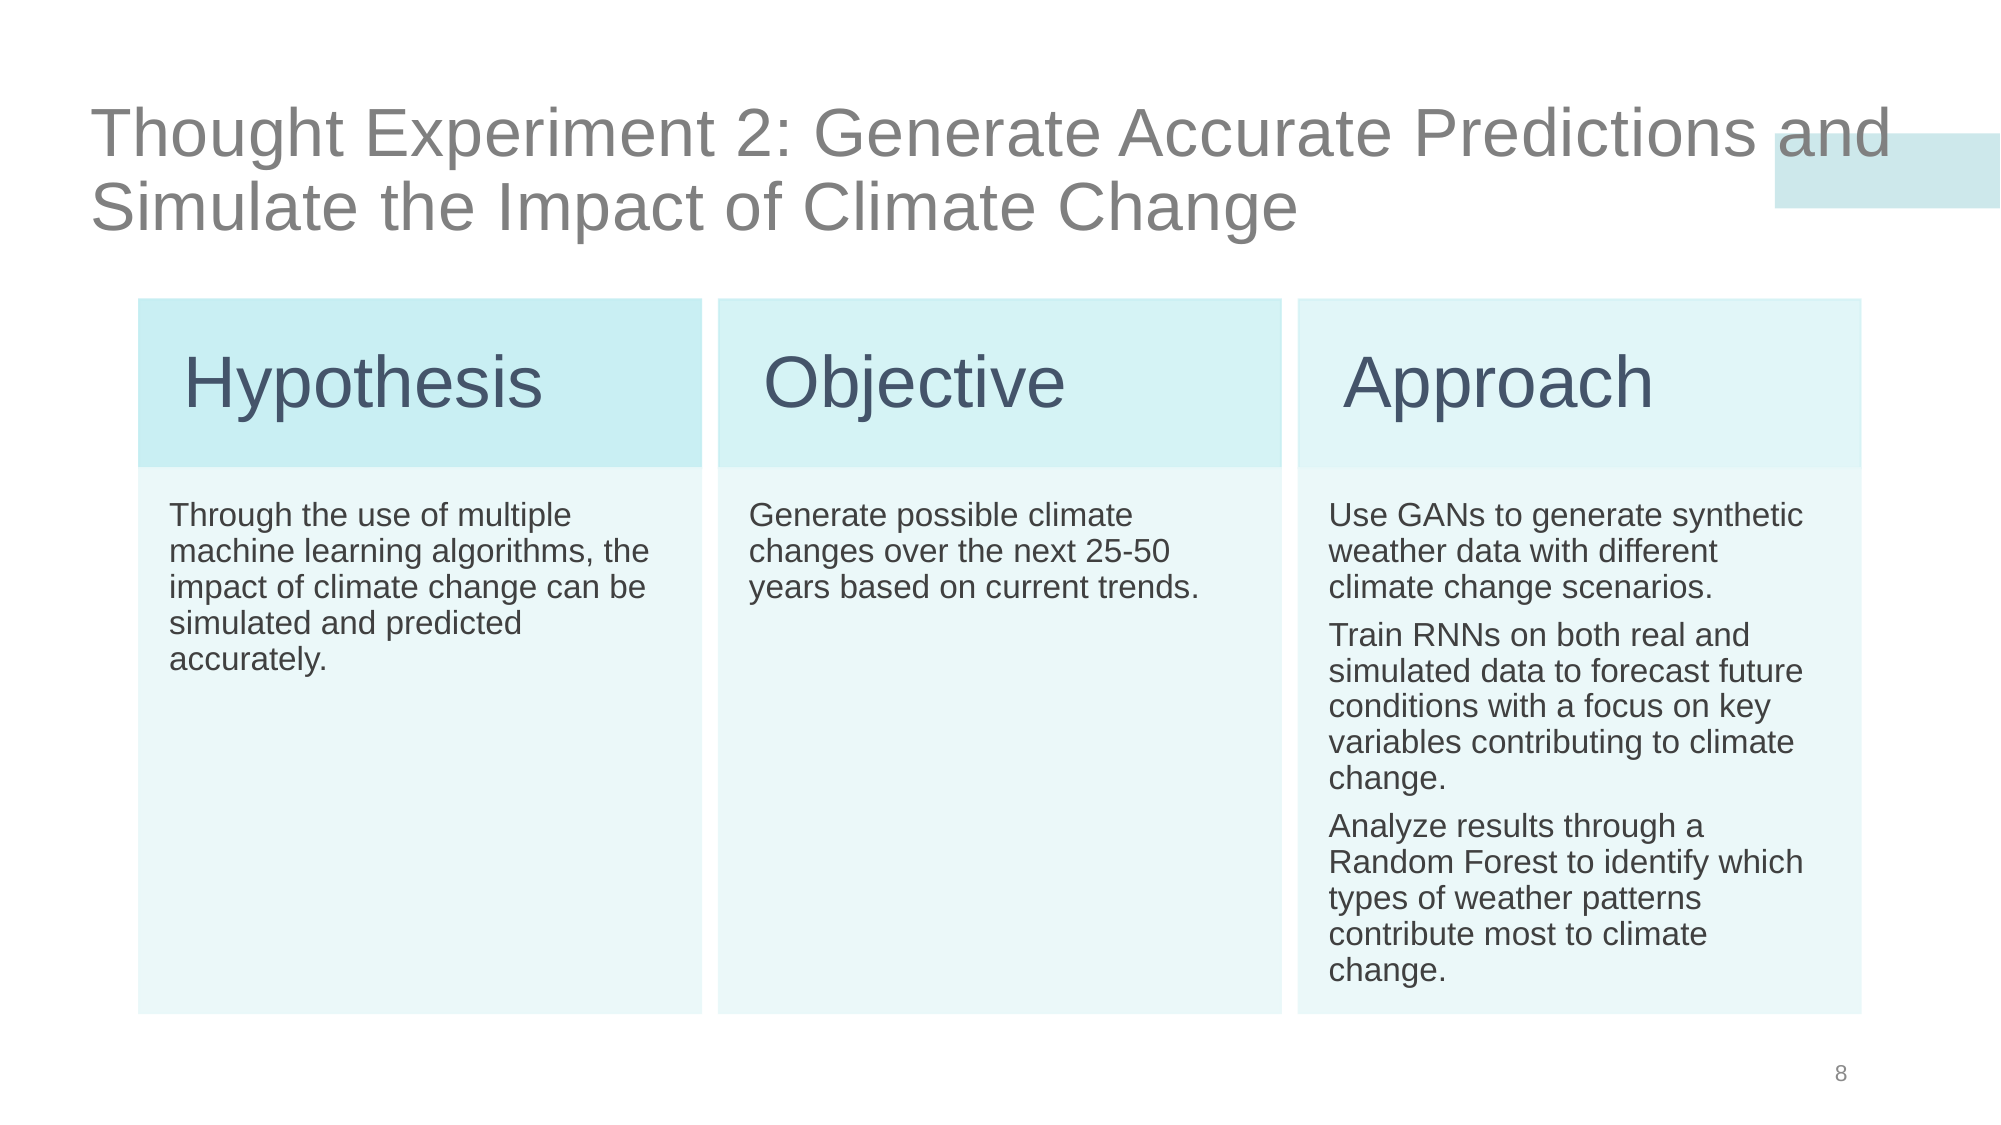

# Thought Experiment 2: Generate Accurate Predictions and Simulate the Impact of Climate Change
Hypothesis
Through the use of multiple machine learning algorithms, the impact of climate change can be simulated and predicted accurately.
Objective
Generate possible climate changes over the next 25-50 years based on current trends.
Approach
Use GANs to generate synthetic weather data with different climate change scenarios.
Train RNNs on both real and simulated data to forecast future conditions with a focus on key variables contributing to climate change.
Analyze results through a Random Forest to identify which types of weather patterns contribute most to climate change.
8